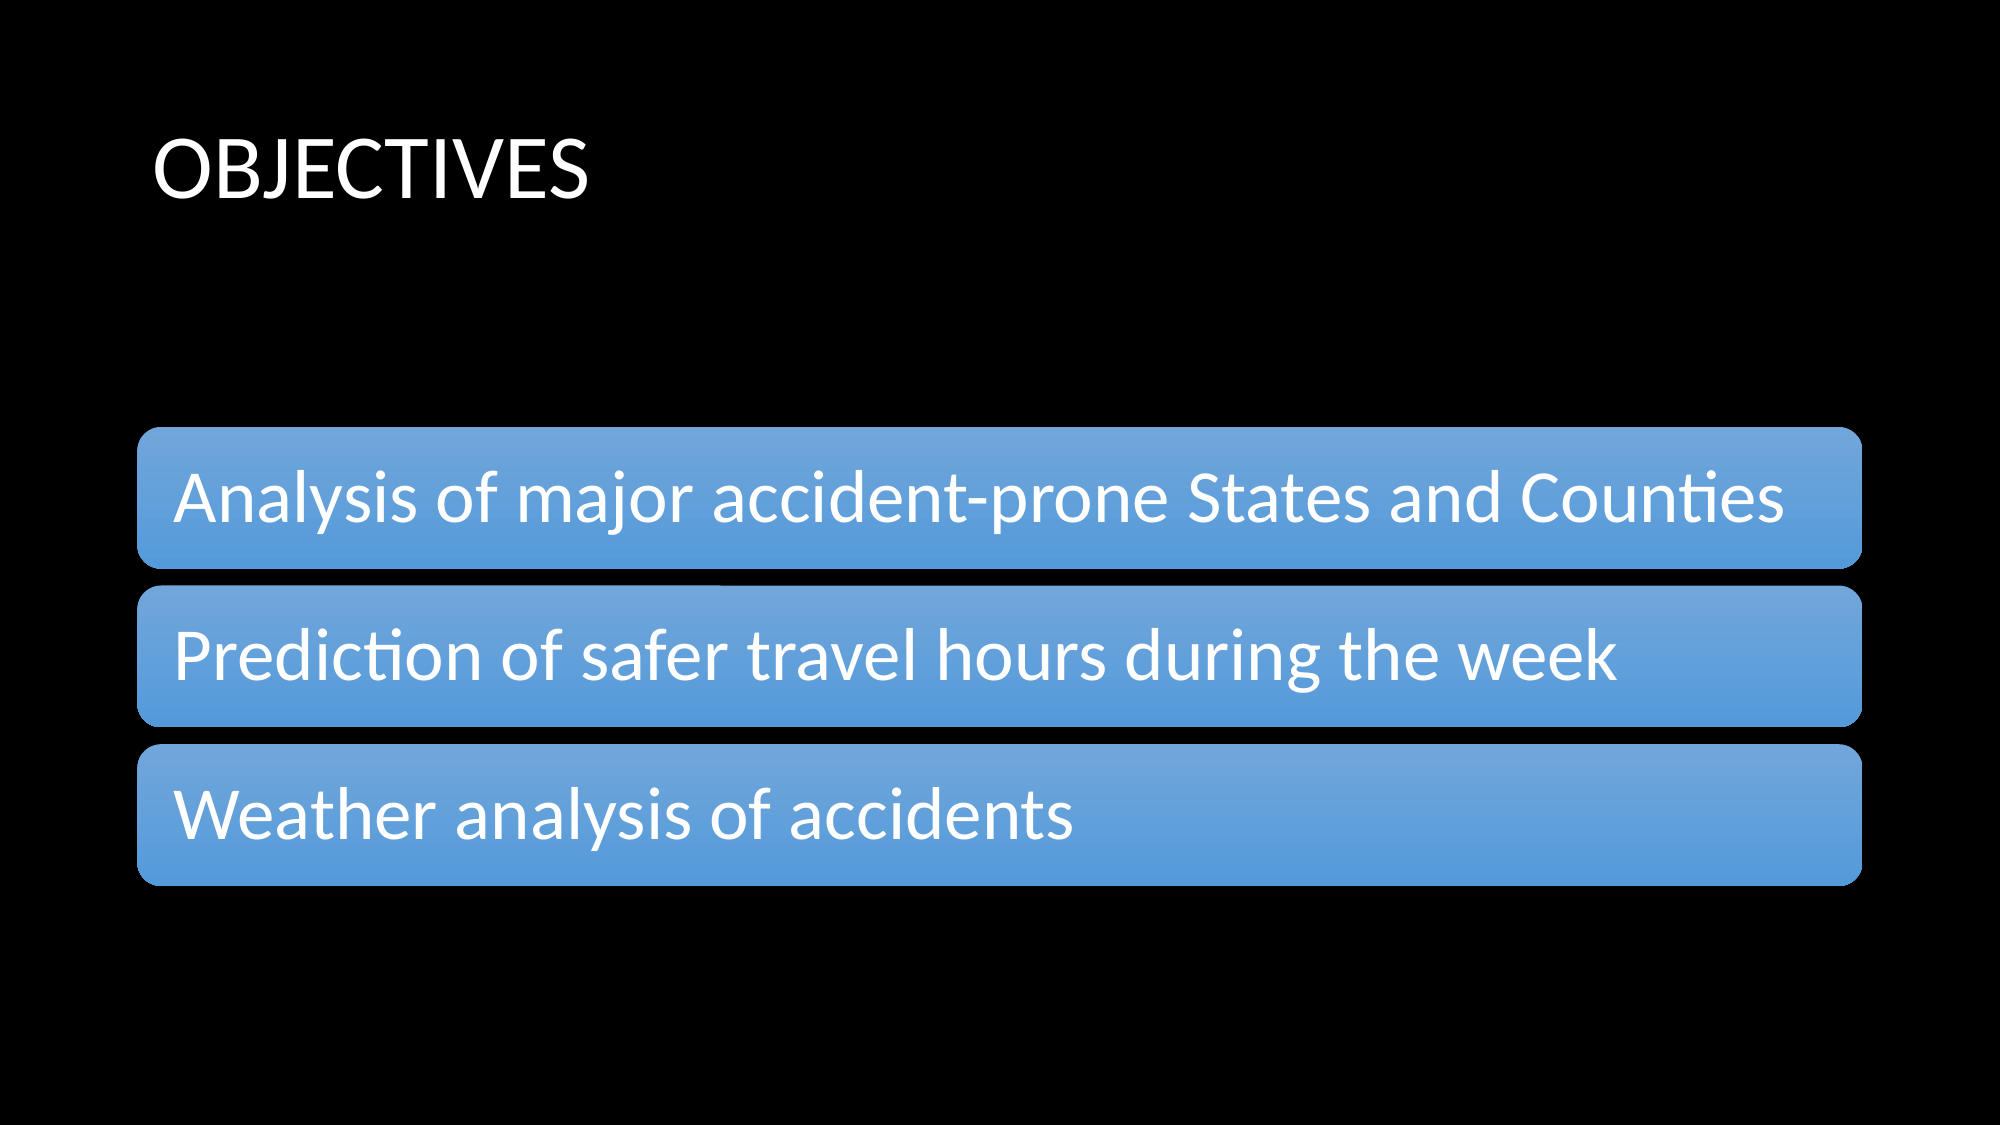

# OBJECTIVES
Analysis of major accident-prone States and Counties
Prediction of safer travel hours during the week
Weather analysis of accidents